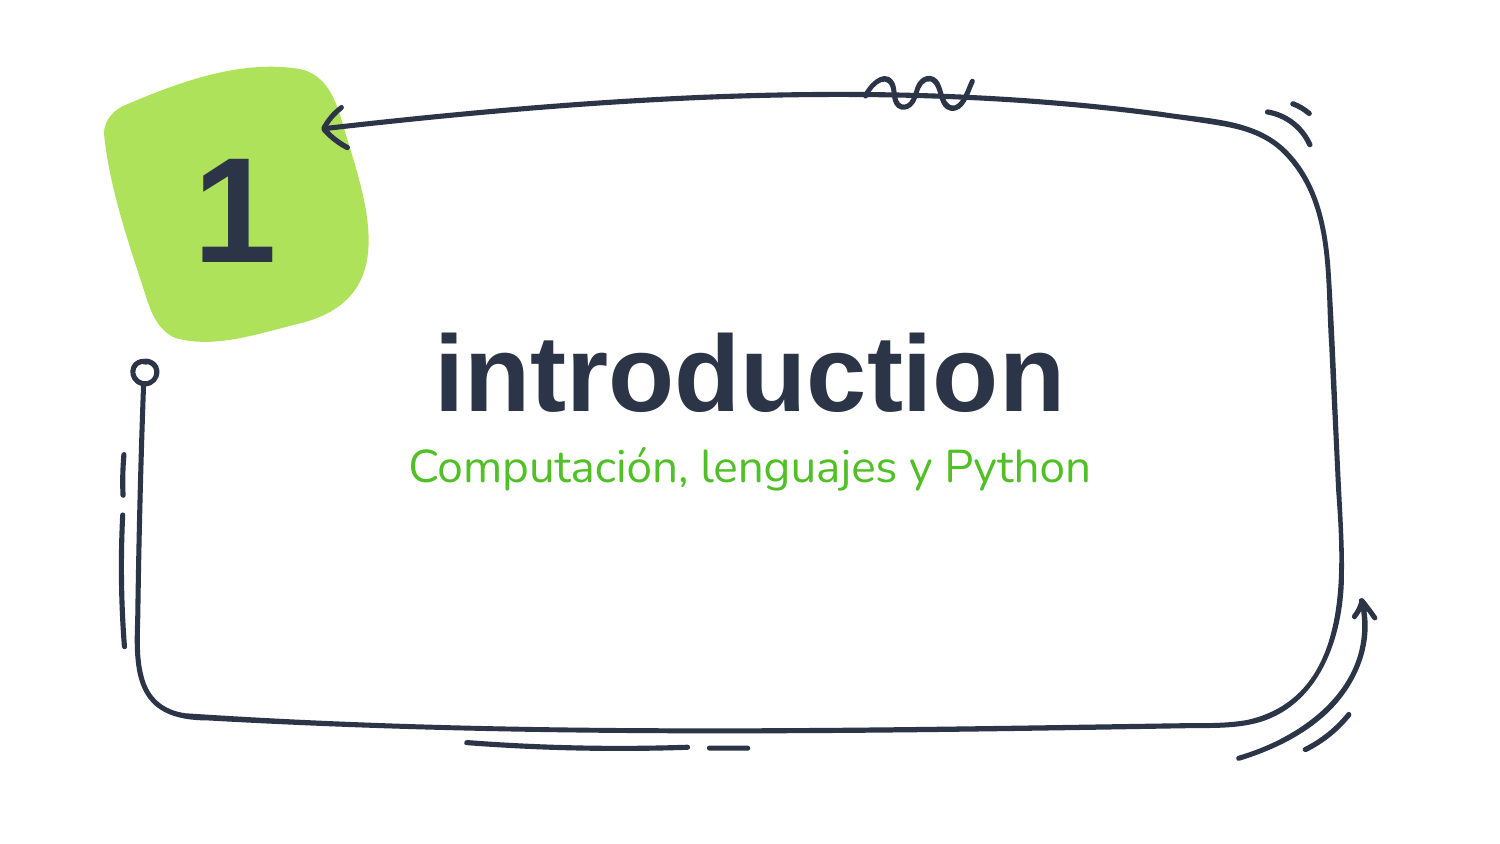

1
# introduction
Computación, lenguajes y Python